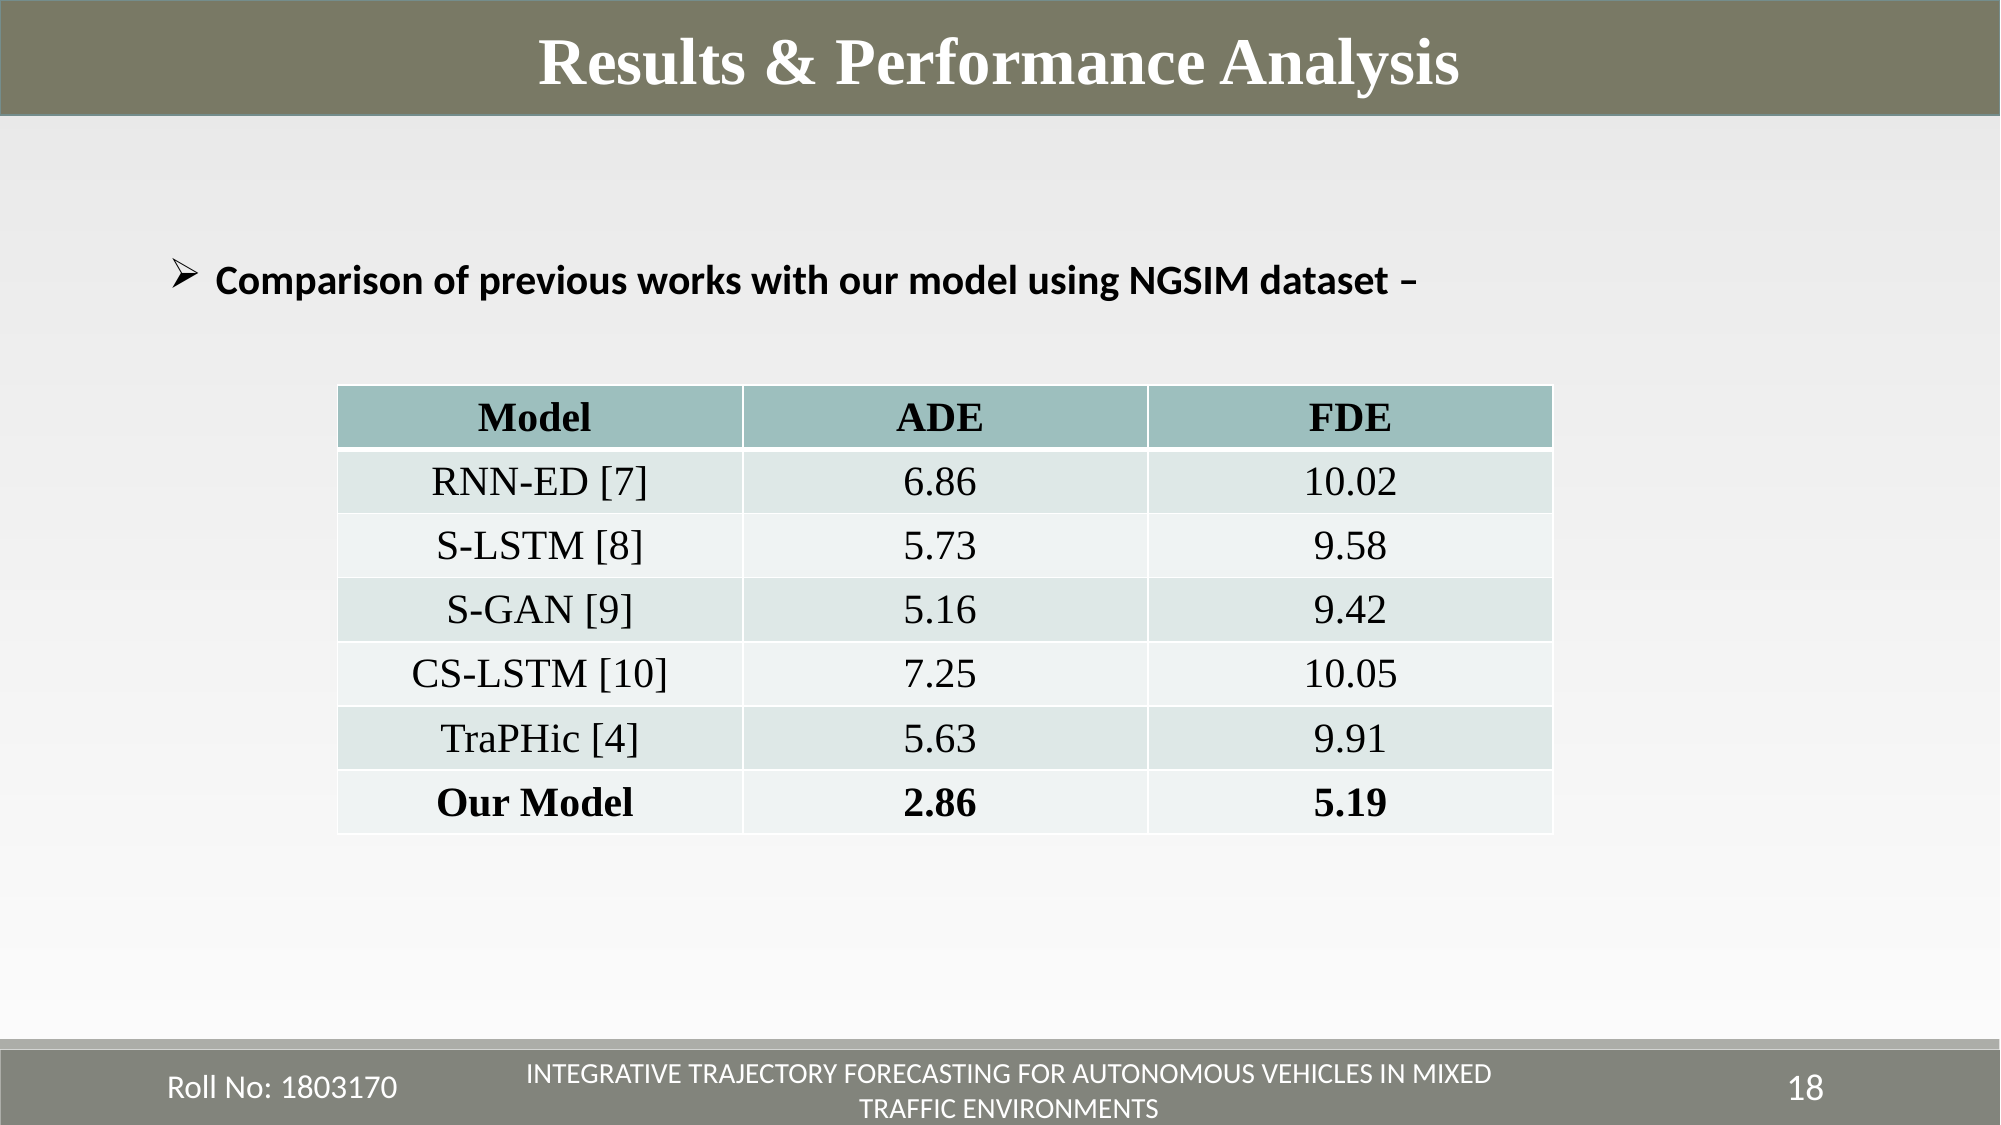

Results & Performance Analysis
Comparison of previous works with our model using NGSIM dataset –
| Model | ADE | FDE |
| --- | --- | --- |
| RNN-ED [7] | 6.86 | 10.02 |
| S-LSTM [8] | 5.73 | 9.58 |
| S-GAN [9] | 5.16 | 9.42 |
| CS-LSTM [10] | 7.25 | 10.05 |
| TraPHic [4] | 5.63 | 9.91 |
| Our Model | 2.86 | 5.19 |
Roll No: 1803170
18
Integrative Trajectory Forecasting for Autonomous Vehicles in Mixed Traffic Environments